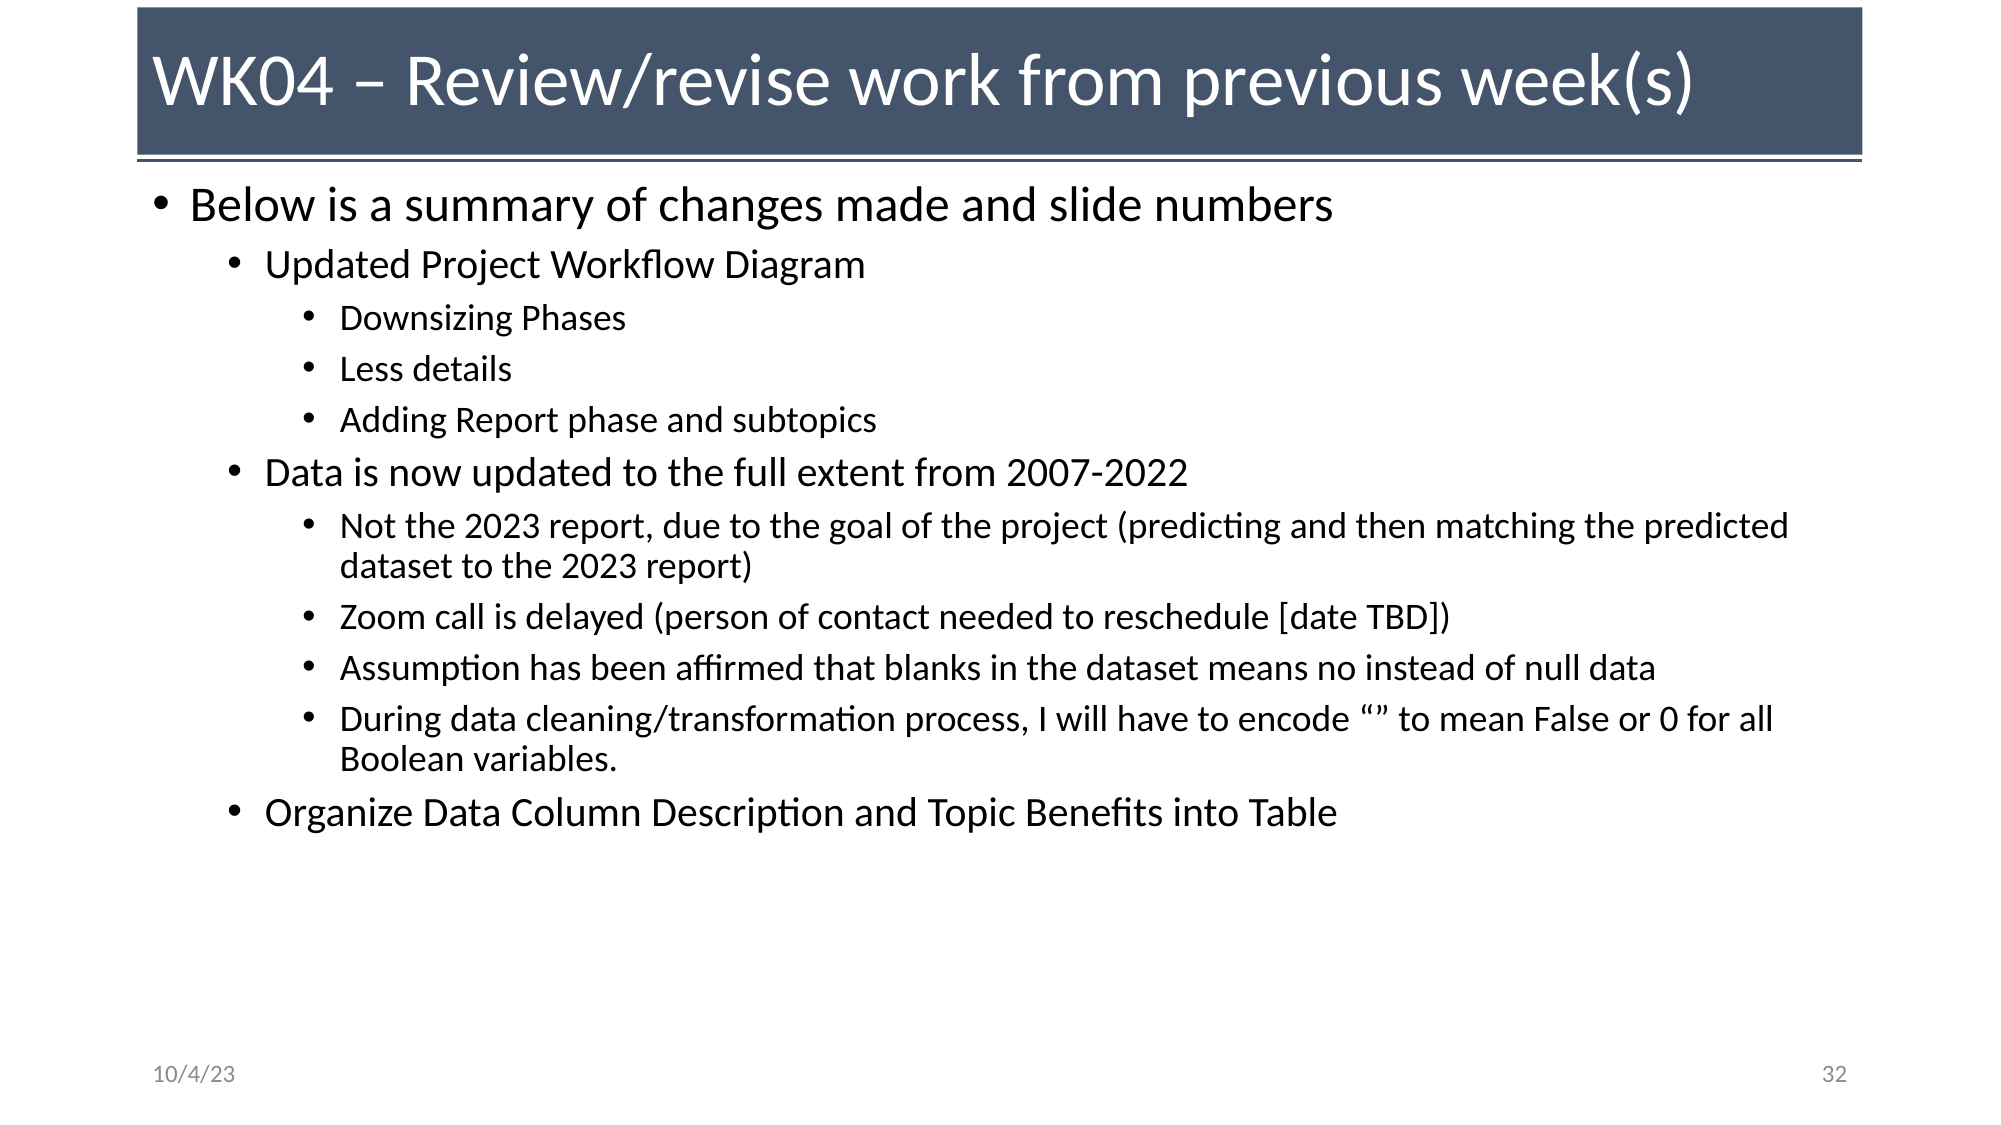

# WK04 – Review/revise work from previous week(s)
Below is a summary of changes made and slide numbers
Updated Project Workflow Diagram
Downsizing Phases
Less details
Adding Report phase and subtopics
Data is now updated to the full extent from 2007-2022
Not the 2023 report, due to the goal of the project (predicting and then matching the predicted dataset to the 2023 report)
Zoom call is delayed (person of contact needed to reschedule [date TBD])
Assumption has been affirmed that blanks in the dataset means no instead of null data
During data cleaning/transformation process, I will have to encode “” to mean False or 0 for all Boolean variables.
Organize Data Column Description and Topic Benefits into Table

10/4/23
32